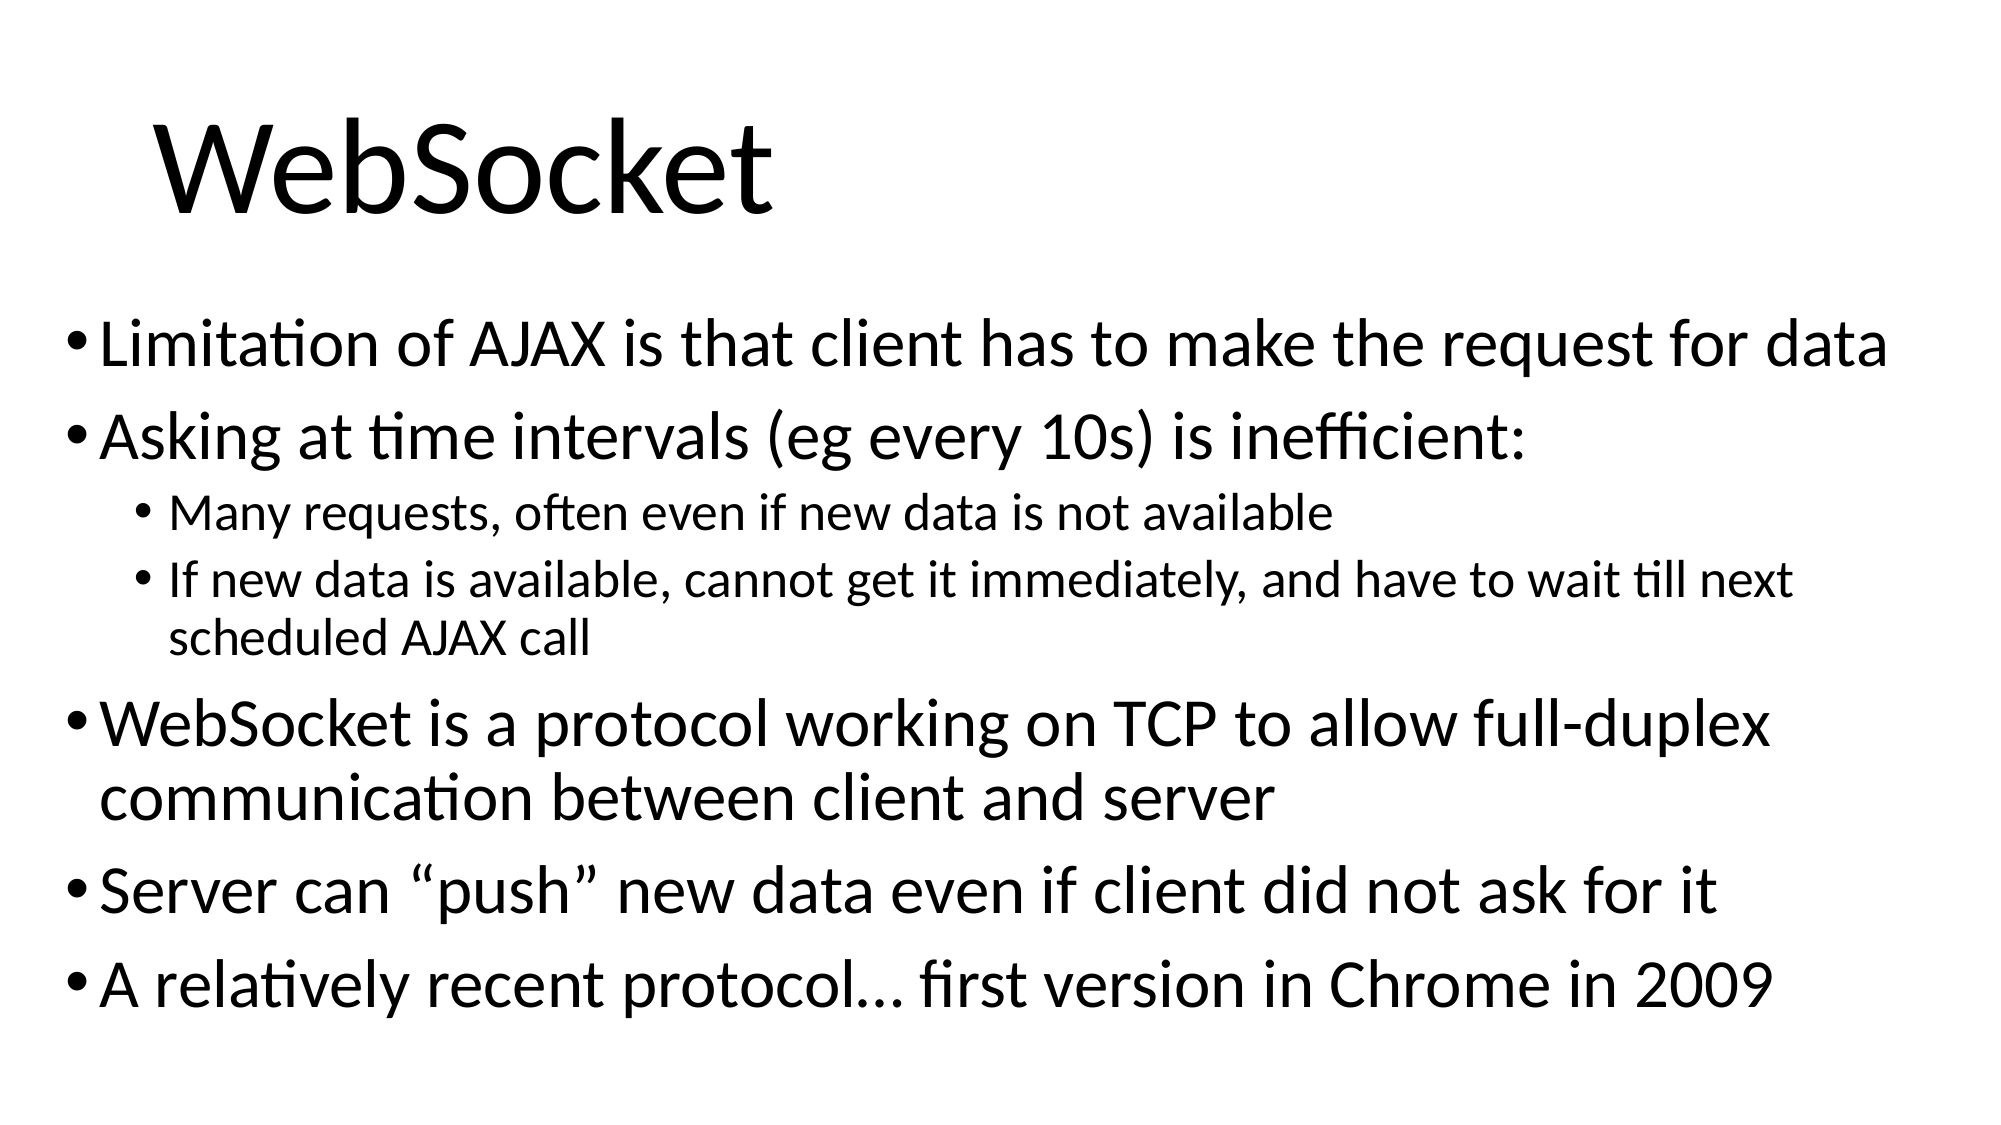

# WebSocket
Limitation of AJAX is that client has to make the request for data
Asking at time intervals (eg every 10s) is inefficient:
Many requests, often even if new data is not available
If new data is available, cannot get it immediately, and have to wait till next scheduled AJAX call
WebSocket is a protocol working on TCP to allow full-duplex communication between client and server
Server can “push” new data even if client did not ask for it
A relatively recent protocol… first version in Chrome in 2009